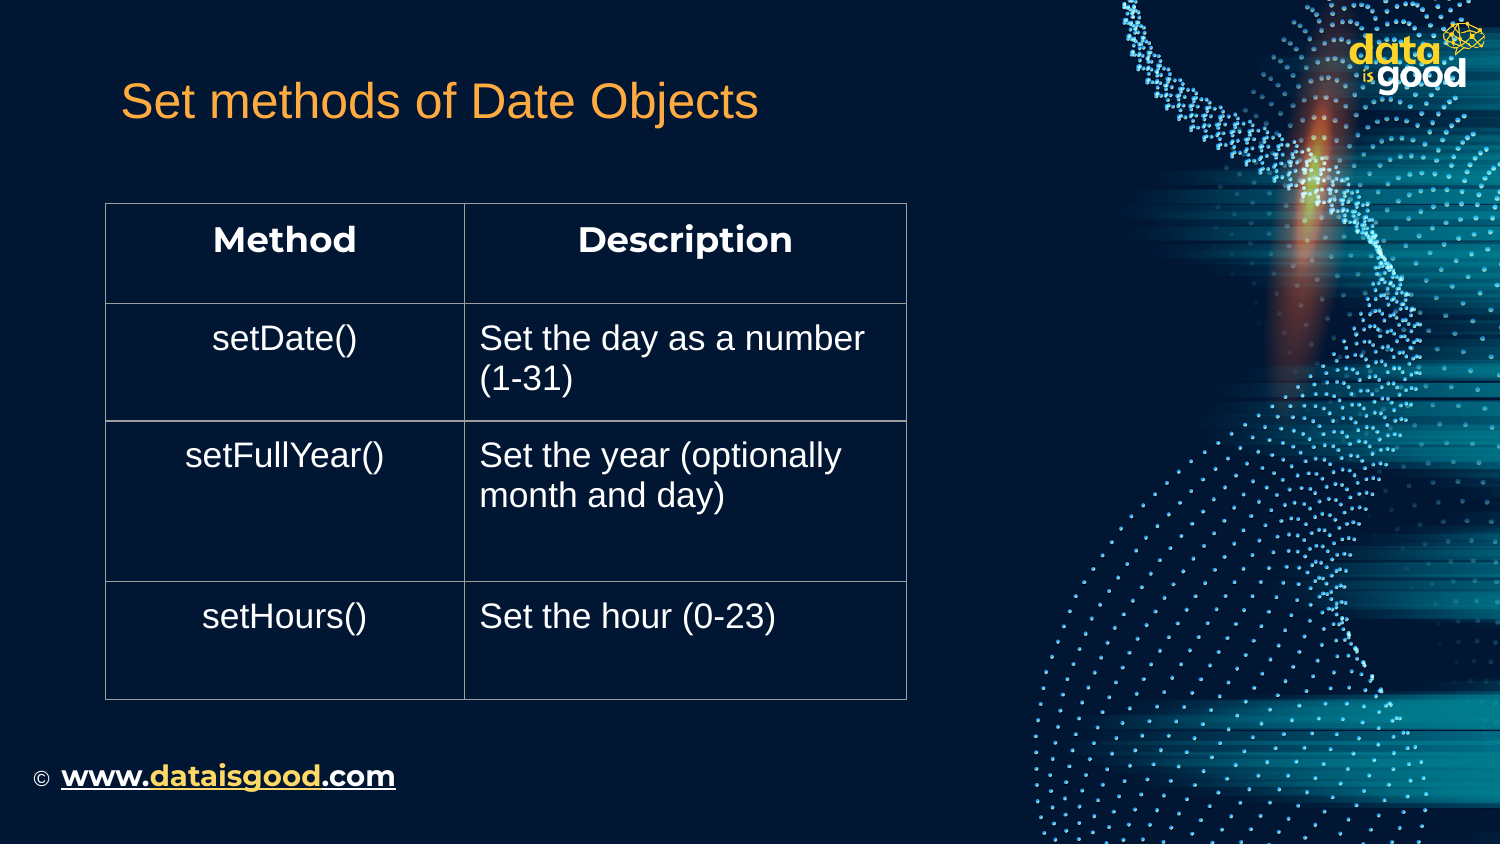

# Set methods of Date Objects
| Method | Description |
| --- | --- |
| setDate() | Set the day as a number (1-31) |
| setFullYear() | Set the year (optionally month and day) |
| setHours() | Set the hour (0-23) |